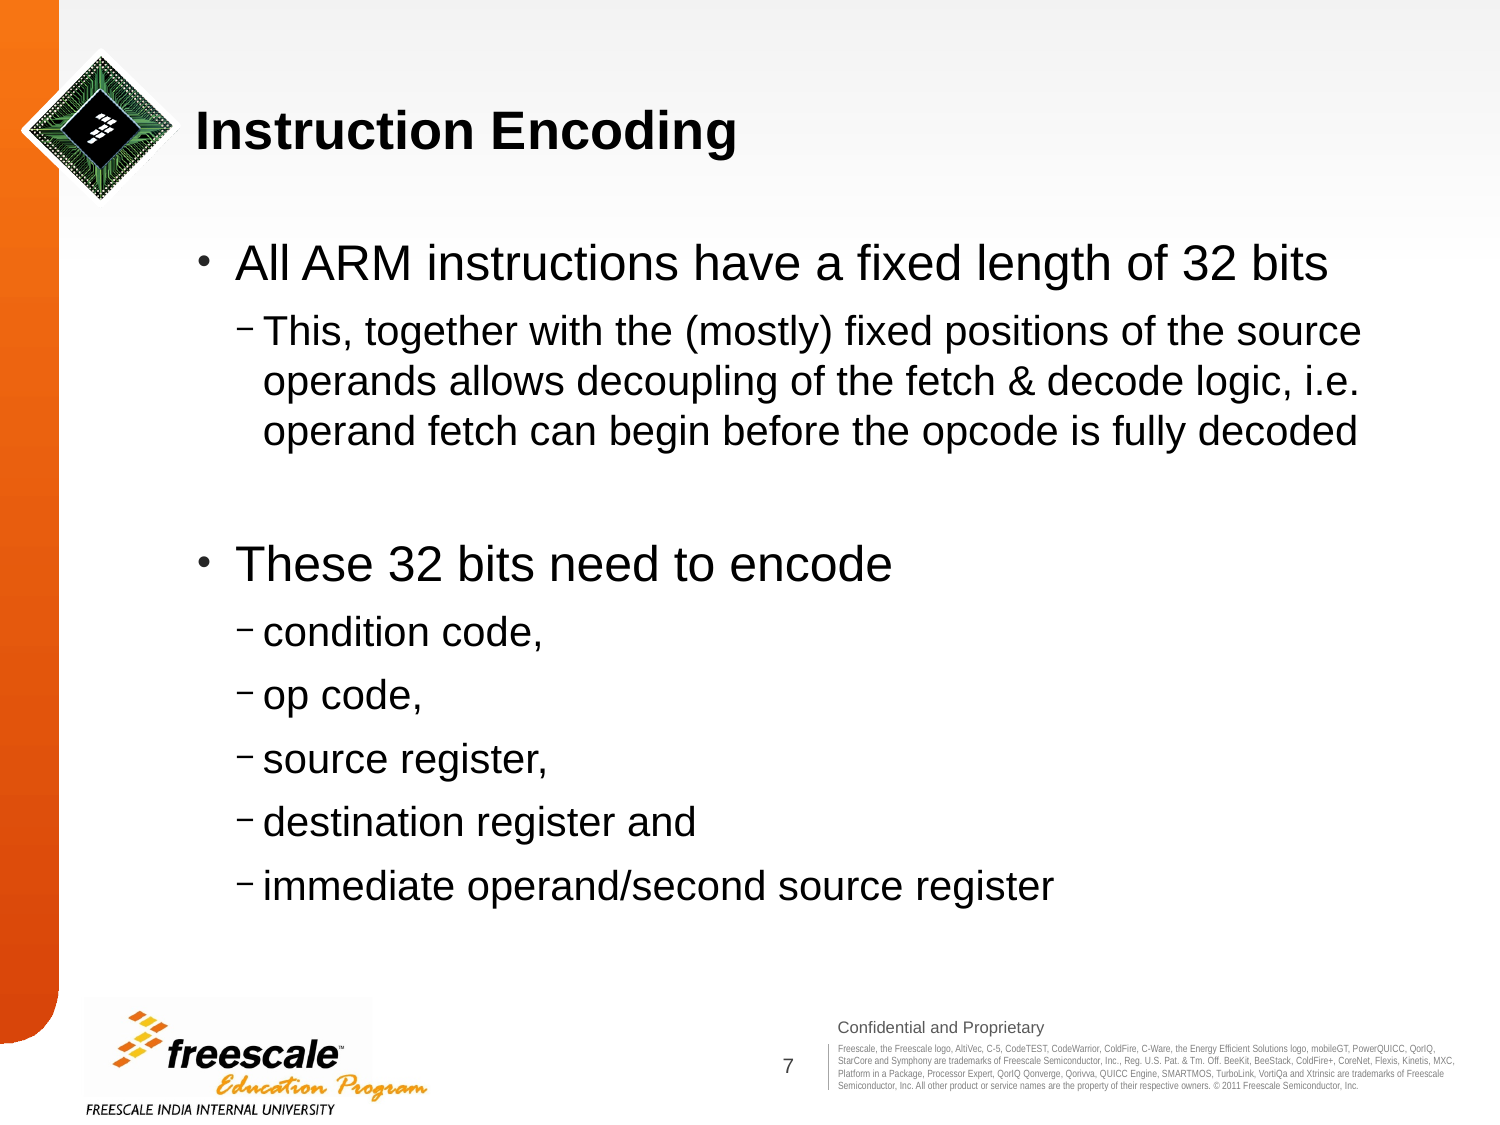

# Instruction Encoding
All ARM instructions have a fixed length of 32 bits
This, together with the (mostly) fixed positions of the source operands allows decoupling of the fetch & decode logic, i.e. operand fetch can begin before the opcode is fully decoded

These 32 bits need to encode
condition code,
op code,
source register,
destination register and
immediate operand/second source register